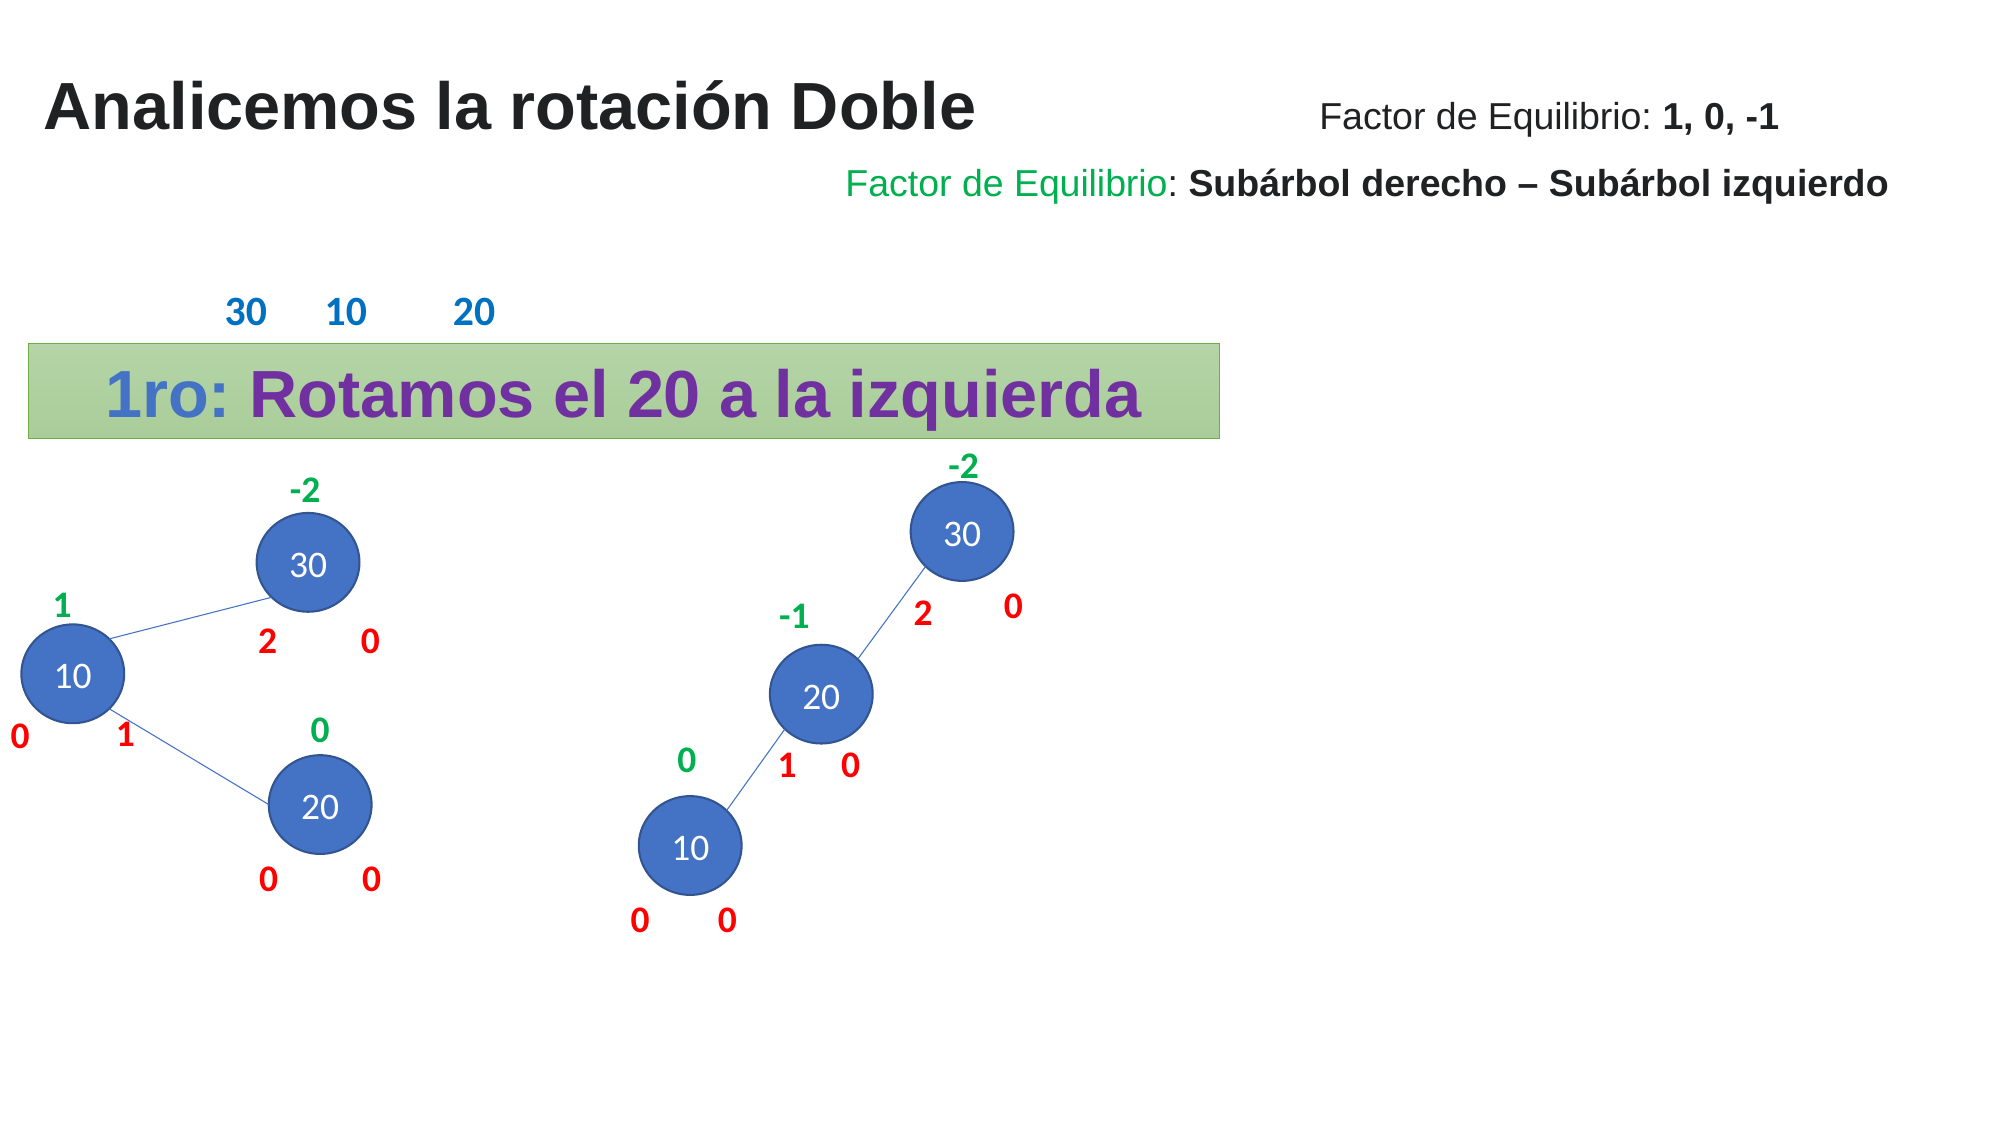

Analicemos la rotación Doble
Factor de Equilibrio: 1, 0, -1
Factor de Equilibrio: Subárbol derecho – Subárbol izquierdo
30
10
20
1ro: Rotamos el 20 a la izquierda
-2
-2
30
30
1
0
2
-1
2
0
10
20
0
1
0
0
1
0
20
10
0
0
0
0